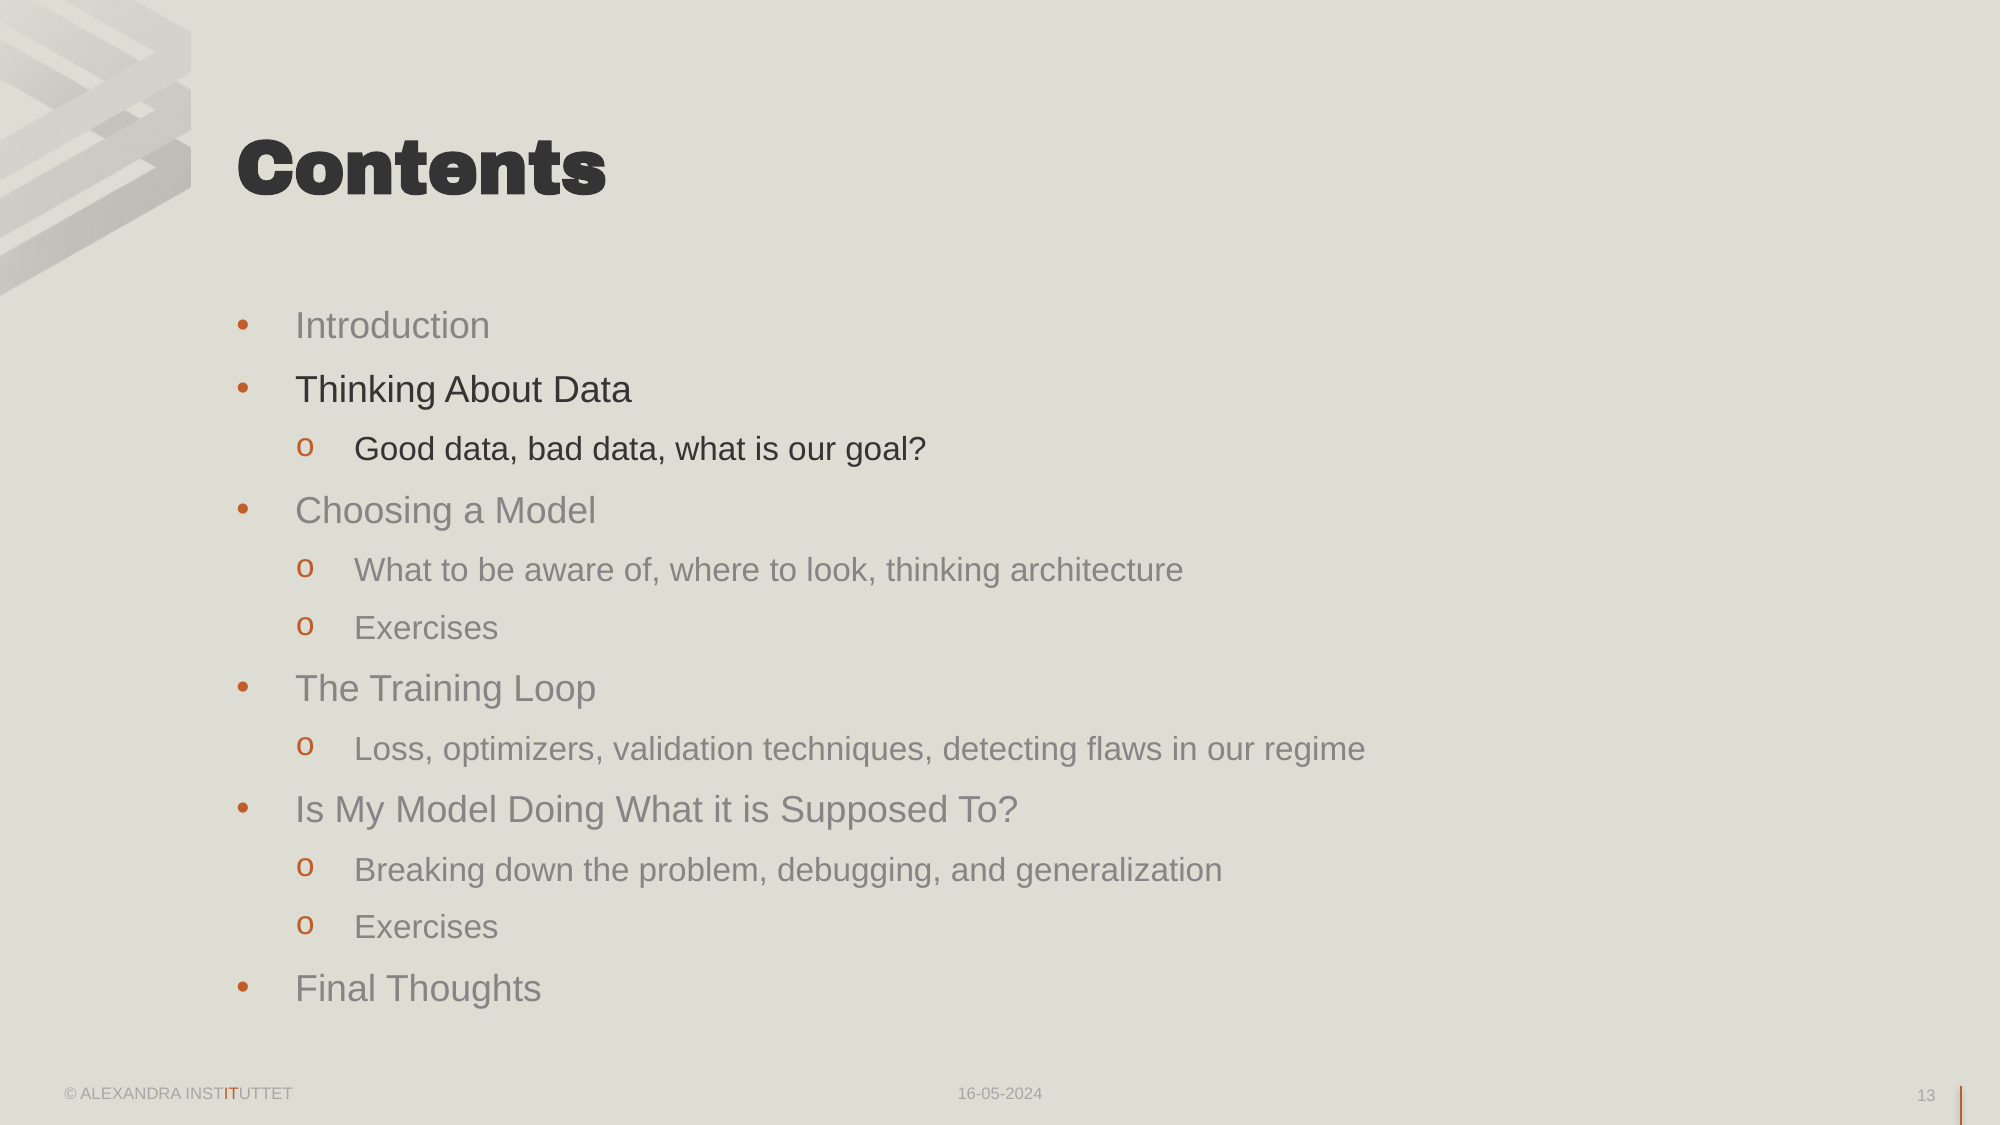

# Contents
Introduction
Thinking About Data
Good data, bad data, what is our goal?
Choosing a Model
What to be aware of, where to look, thinking architecture
Exercises
The Training Loop
Loss, optimizers, validation techniques, detecting flaws in our regime
Is My Model Doing What it is Supposed To?
Breaking down the problem, debugging, and generalization
Exercises
Final Thoughts
© ALEXANDRA INSTITUTTET
16-05-2024
13